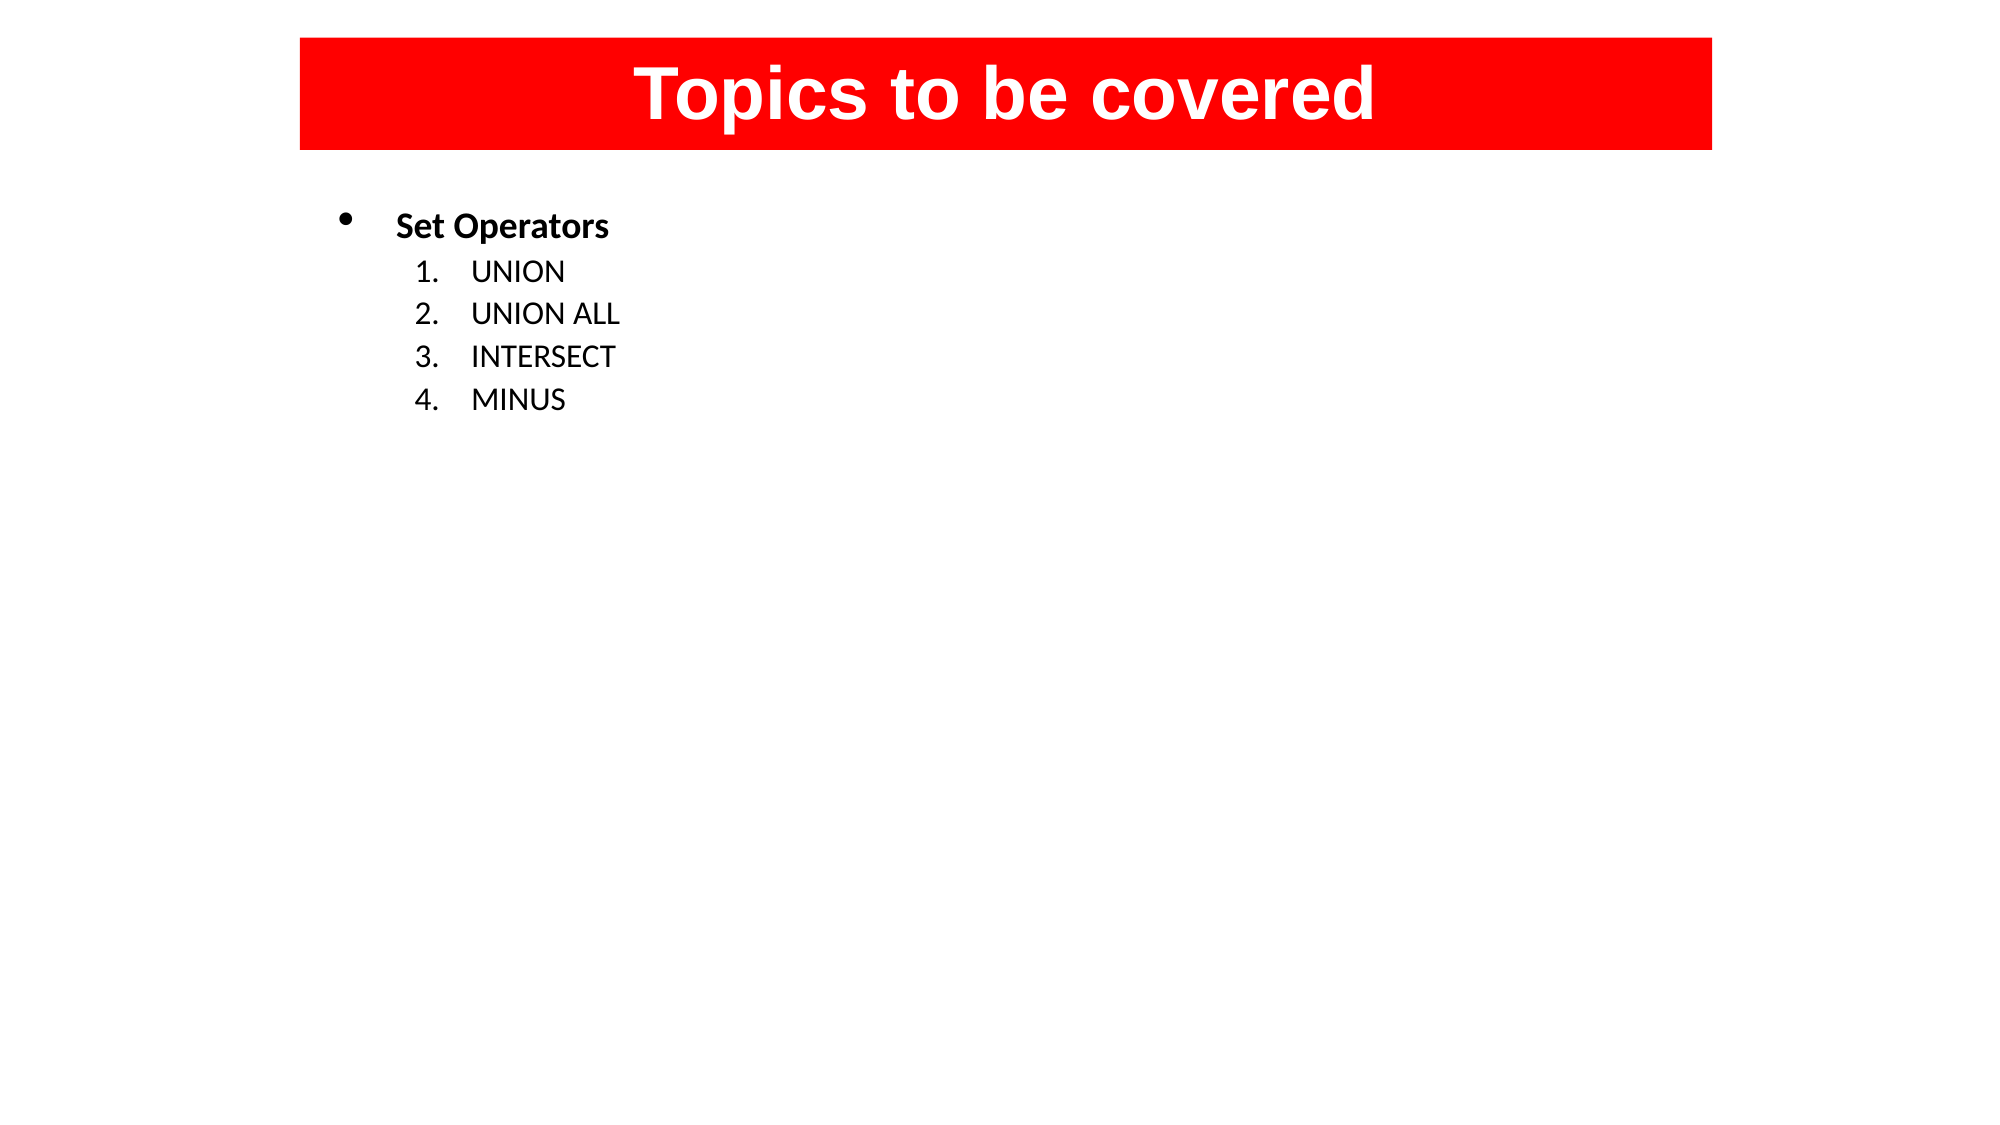

Topics to be covered
Set Operators
UNION
UNION ALL
INTERSECT
MINUS